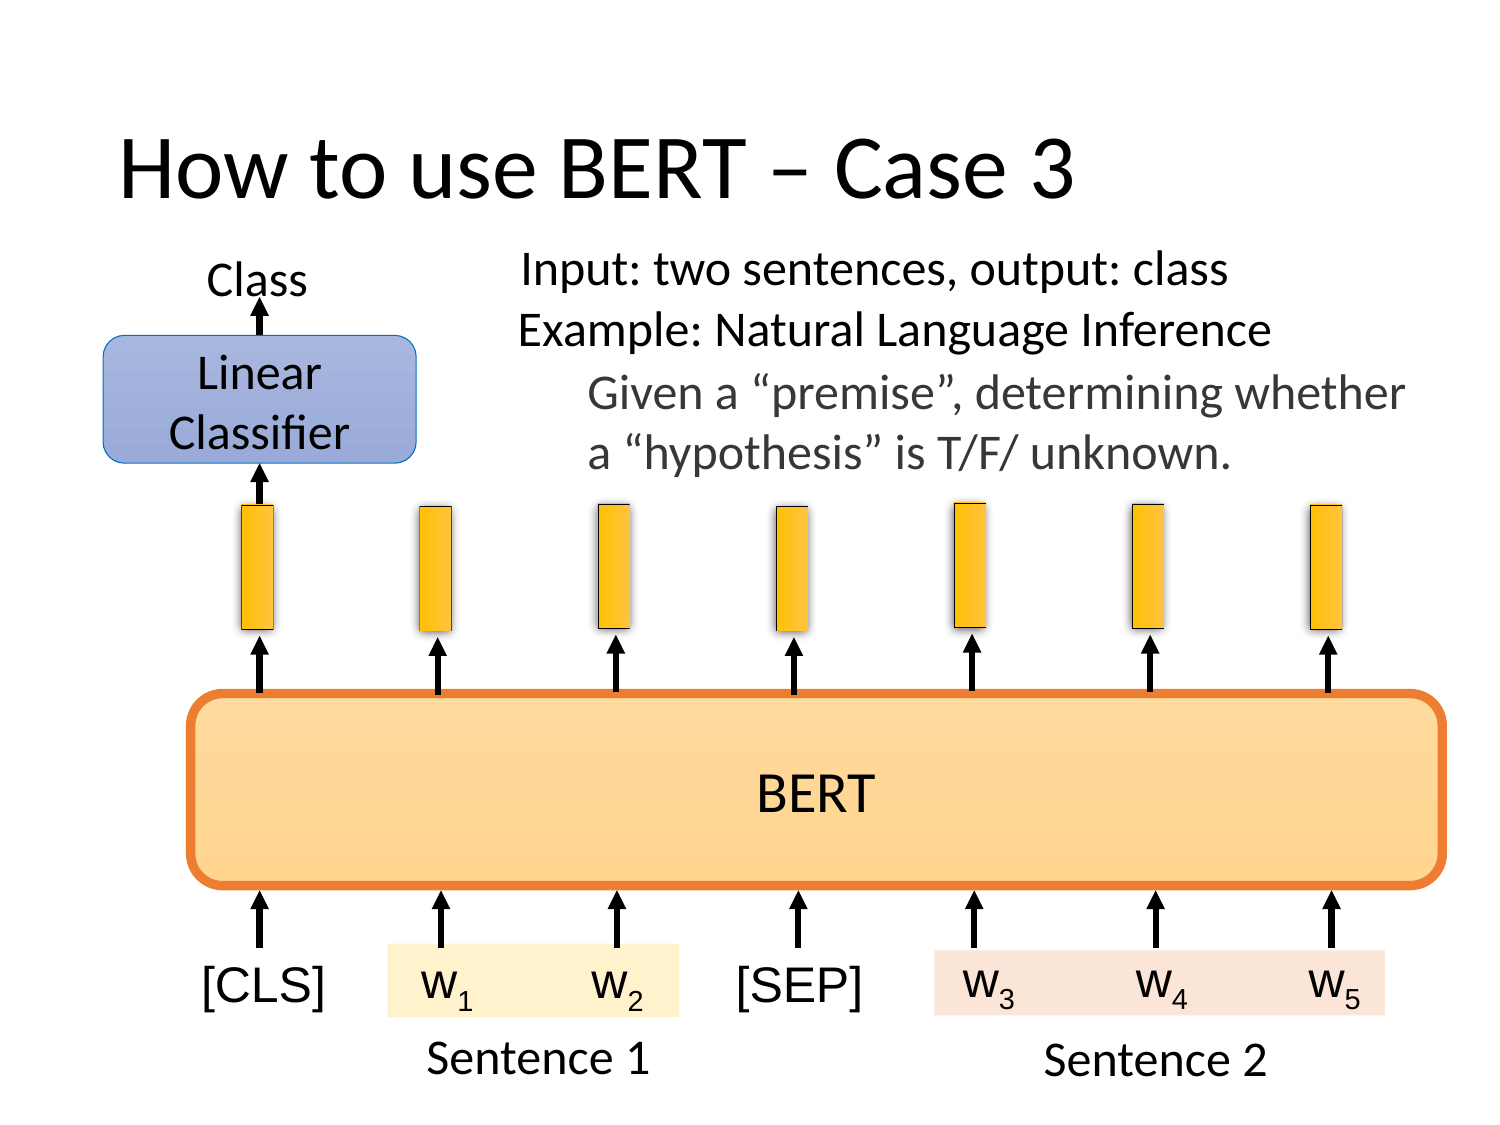

# How to use BERT – Case 3
Input: two sentences, output: class
Class
Example: Natural Language Inference
Linear Classifier
Given a “premise”, determining whether a “hypothesis” is T/F/ unknown.

BERT
[CLS]
[SEP]
w3
w4
w5

w1
w2

Sentence 1
Sentence 2